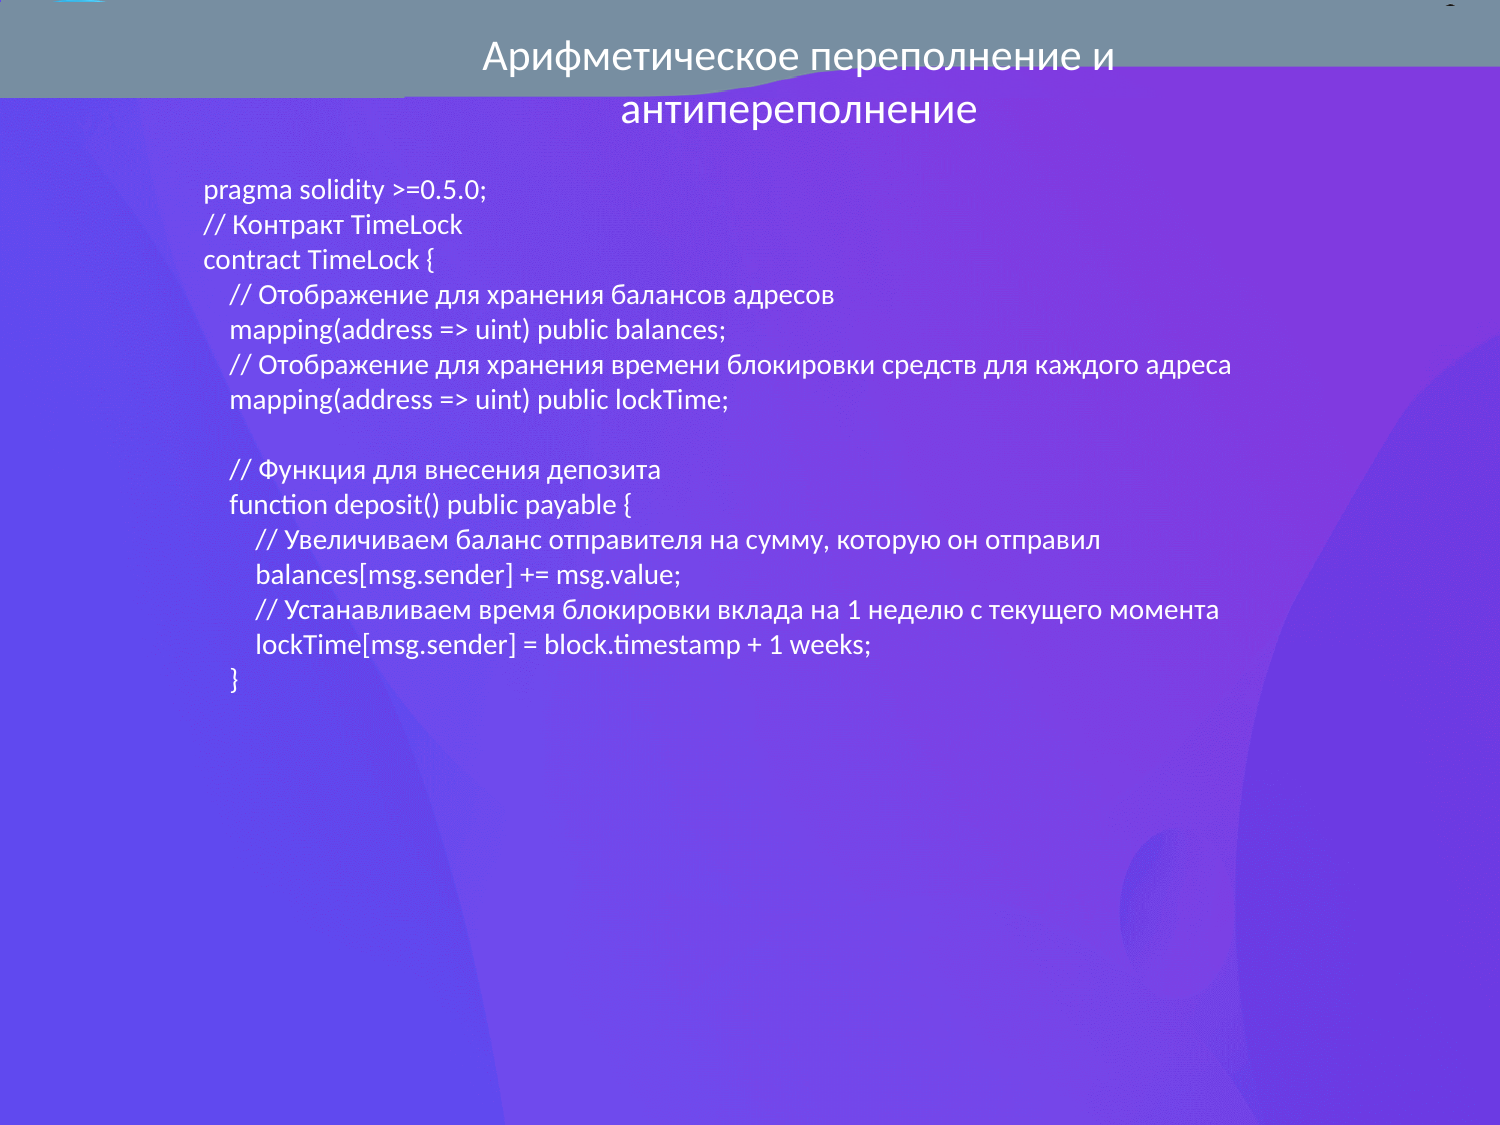

# Арифметическое переполнение и антипереполнение
pragma solidity >=0.5.0;
// Контракт TimeLock
contract TimeLock {
    // Отображение для хранения балансов адресов
    mapping(address => uint) public balances;
    // Отображение для хранения времени блокировки средств для каждого адреса
    mapping(address => uint) public lockTime;

    // Функция для внесения депозита
    function deposit() public payable {
        // Увеличиваем баланс отправителя на сумму, которую он отправил
        balances[msg.sender] += msg.value;
        // Устанавливаем время блокировки вклада на 1 неделю с текущего момента
        lockTime[msg.sender] = block.timestamp + 1 weeks;
    }